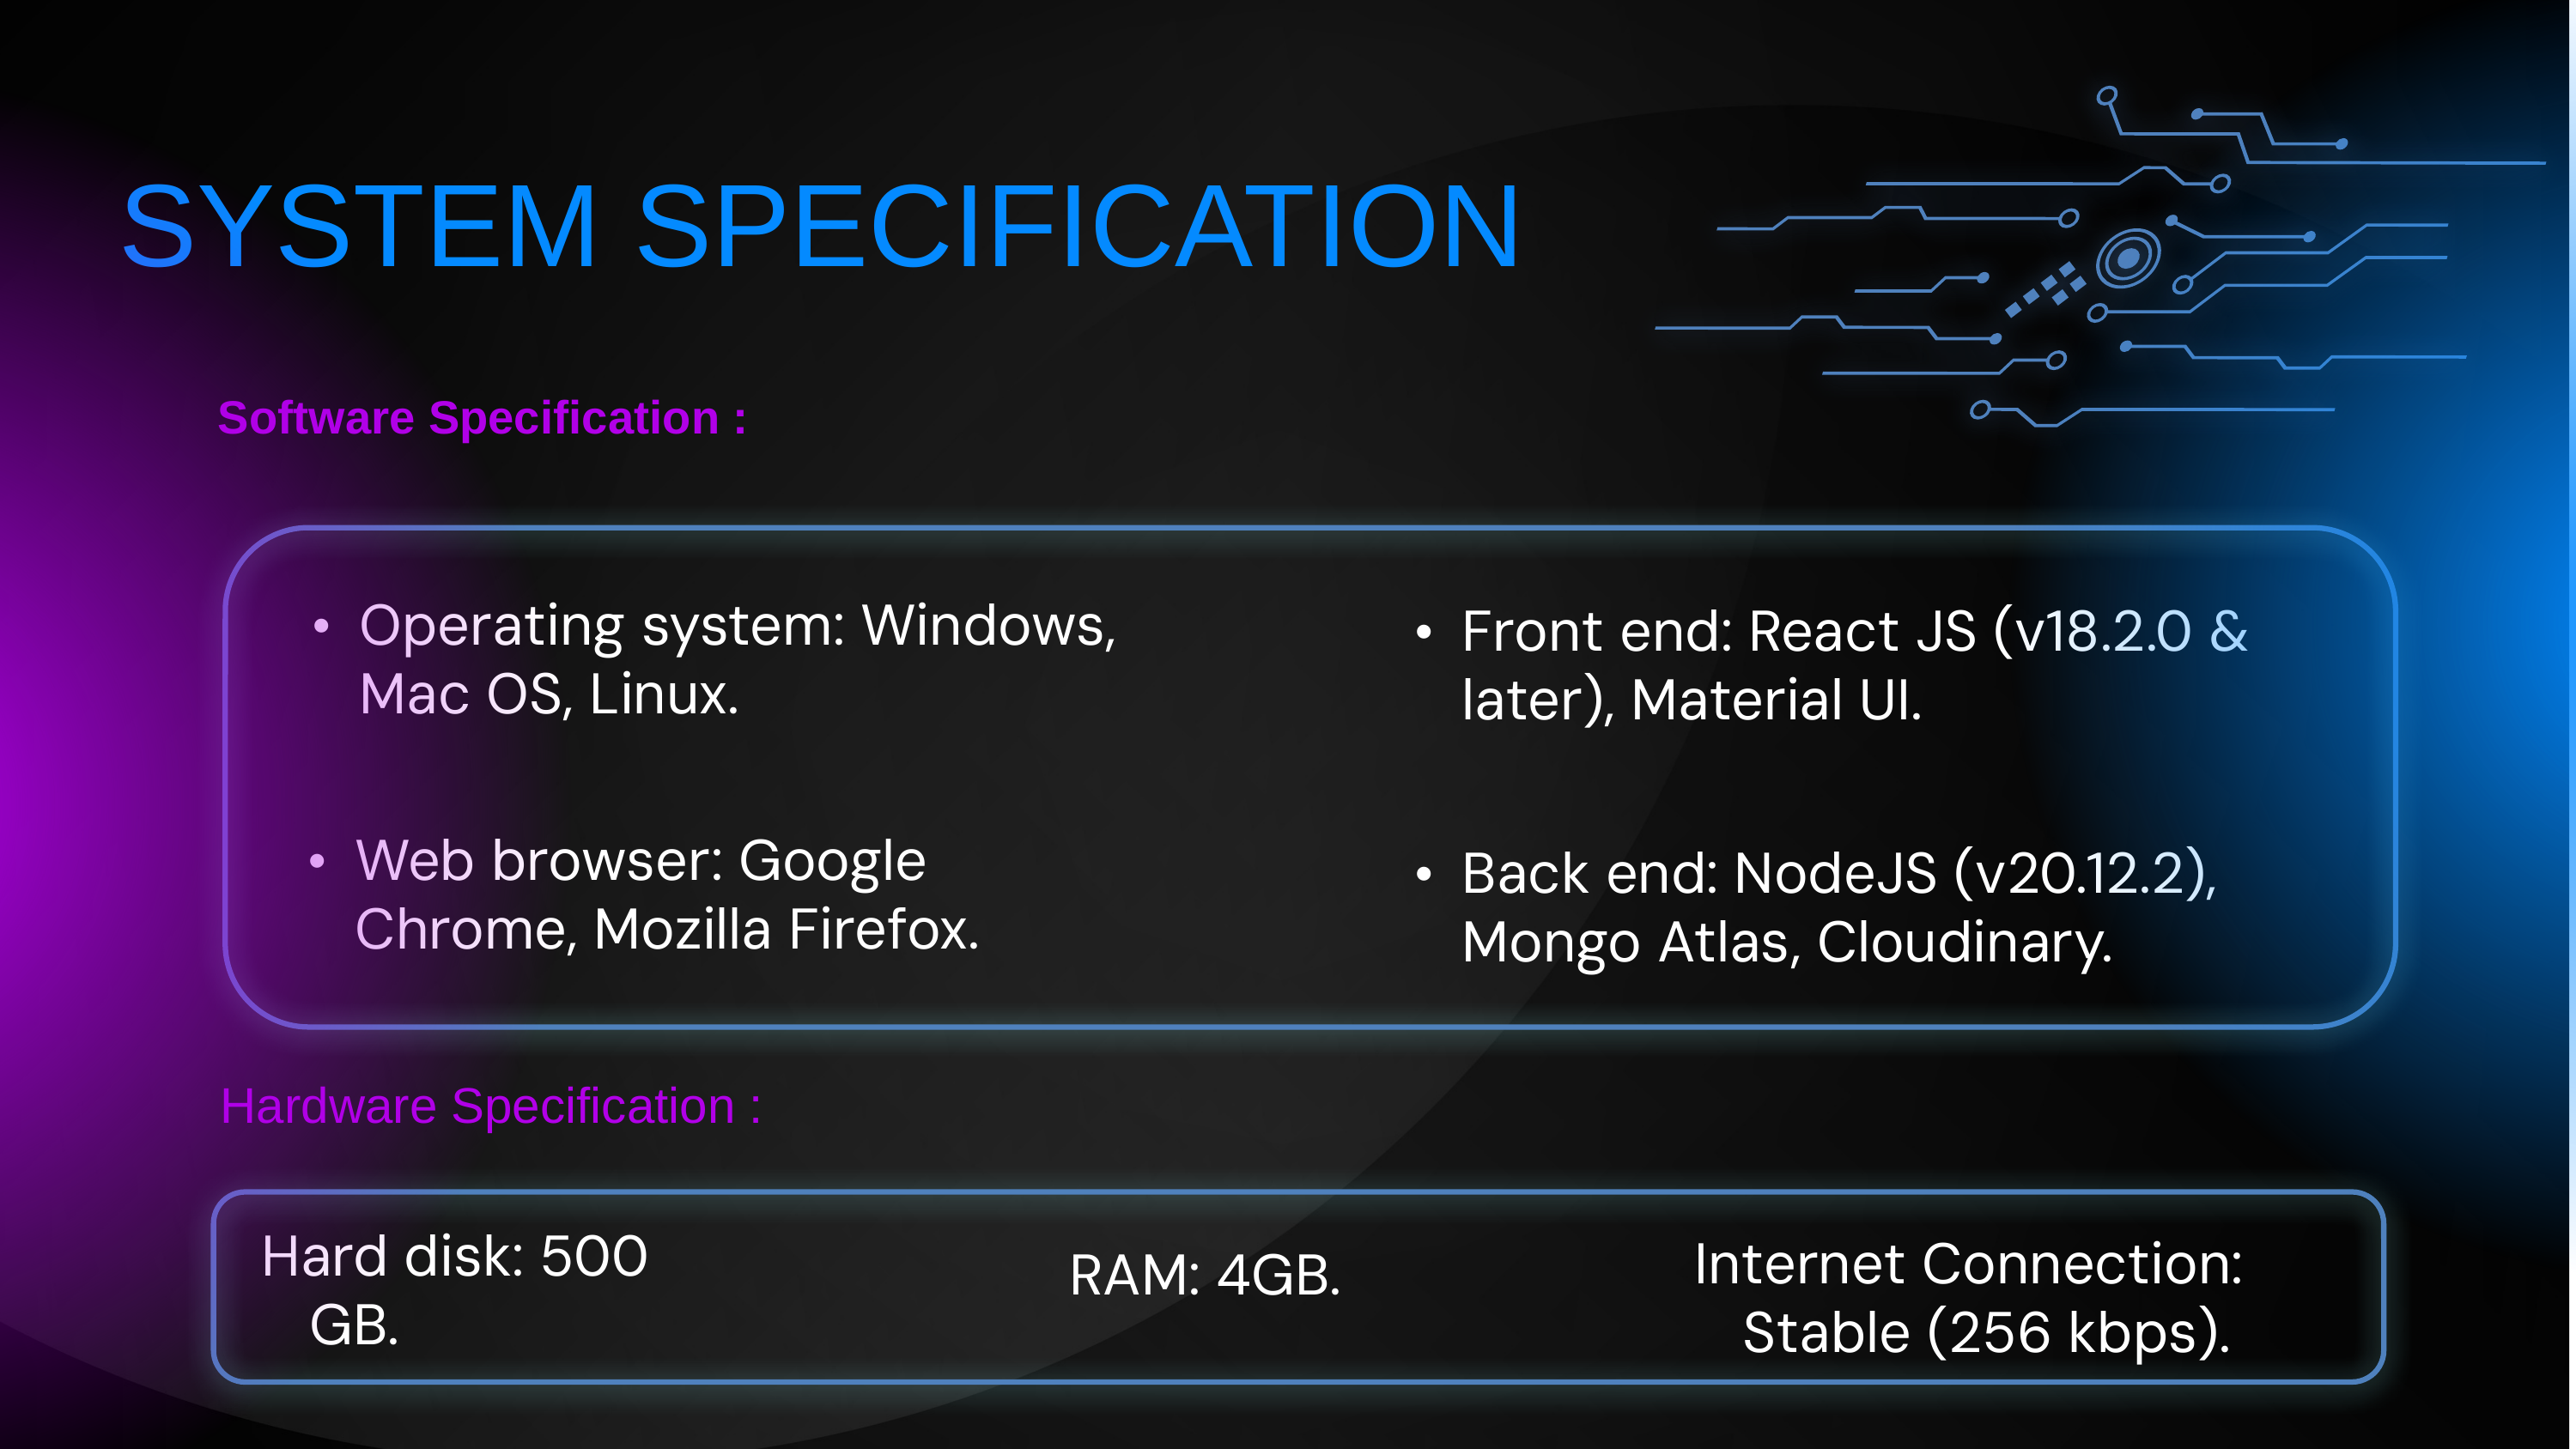

SYSTEM SPECIFICATION
Software Specification :

•	Front end: React JS (v18.2.0 & later), Material UI.
•	Operating system: Windows, Mac OS, Linux.
•	Back end: NodeJS (v20.12.2), Mongo Atlas, Cloudinary.
•	Web browser: Google Chrome, Mozilla Firefox.
Hardware Specification :

RAM: 4GB.

Internet Connection: Stable (256 kbps).
Hard disk: 500 GB.